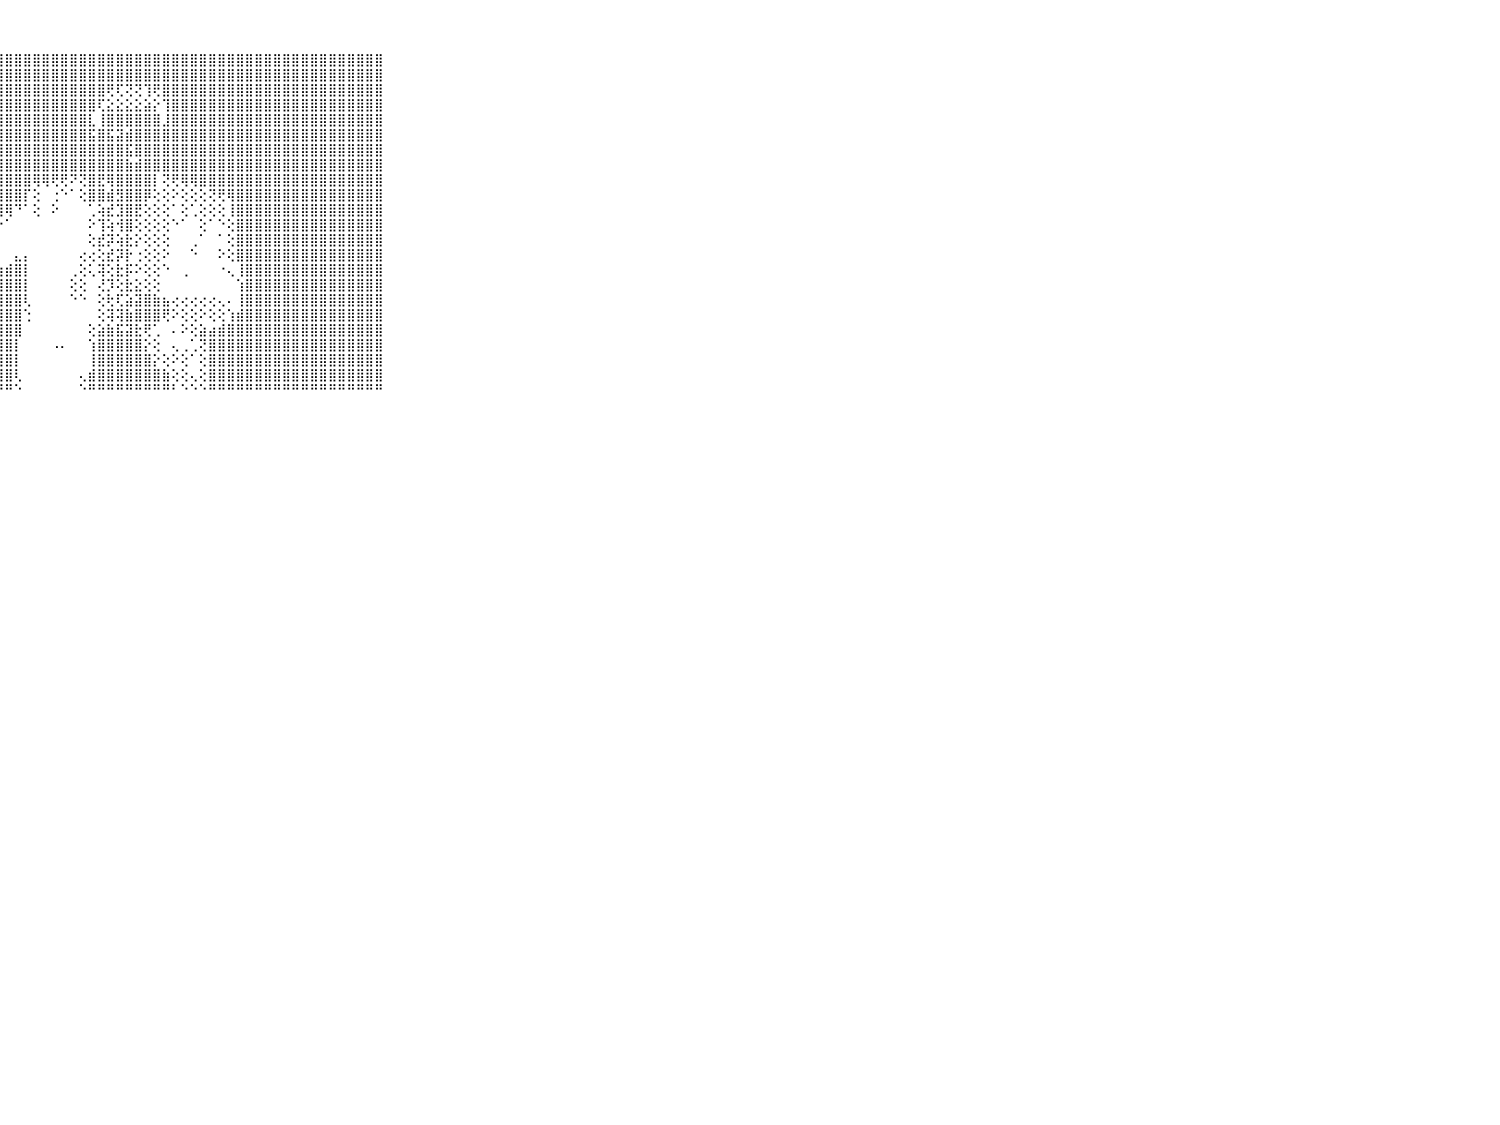

⠀⠀⠀⠀⠀⠀⠀⠀⠀⠀⠀⣿⣿⣿⣿⣿⣿⣿⣿⣿⣿⣿⣿⣿⣿⣿⣿⣿⣿⣿⣿⣿⣿⣿⣿⣿⣿⣿⣿⣿⣿⣿⣿⣿⣿⣿⣿⣿⣿⣿⣿⣿⣿⣿⣿⣿⣿⣿⣿⣿⣿⣿⣿⣿⣿⣿⣿⣿⣿⠀⠀⠀⠀⠀⠀⠀⠀⠀⠀⠀⠀
⠀⠀⠀⠀⠀⠀⠀⠀⠀⠀⠀⣿⣿⣿⣿⣿⣿⣿⣿⣿⣿⣿⣿⣿⣿⣿⣿⣿⣿⣿⣿⣿⣿⣿⣿⣿⣿⣿⣿⣿⣿⣿⣿⣿⣿⣿⣿⣿⣿⣿⣿⣿⣿⣿⣿⣿⣿⣿⣿⣿⣿⣿⣿⣿⣿⣿⣿⣿⣿⠀⠀⠀⠀⠀⠀⠀⠀⠀⠀⠀⠀
⠀⠀⠀⠀⠀⠀⠀⠀⠀⠀⠀⣿⣿⣿⣿⣿⣿⣿⣿⣿⣿⣿⣿⣿⣿⣿⣿⣿⣿⣿⣿⣿⣿⣿⣿⣿⣿⣿⣿⢟⢏⢝⢝⢹⢟⣿⣿⣿⣿⣿⣿⣿⣿⣿⣿⣿⣿⣿⣿⣿⣿⣿⣿⣿⣿⣿⣿⣿⣿⠀⠀⠀⠀⠀⠀⠀⠀⠀⠀⠀⠀
⠀⠀⠀⠀⠀⠀⠀⠀⠀⠀⠀⣿⣿⣿⣿⣿⣿⣿⣿⣿⣿⣿⣿⣿⣿⣿⣿⣿⣿⣿⣿⣿⣿⣿⣿⣿⣿⣿⢏⣕⣕⣕⣕⣵⡕⢹⣿⣿⣿⣿⣿⣿⣿⣿⣿⣿⣿⣿⣿⣿⣿⣿⣿⣿⣿⣿⣿⣿⣿⠀⠀⠀⠀⠀⠀⠀⠀⠀⠀⠀⠀
⠀⠀⠀⠀⠀⠀⠀⠀⠀⠀⠀⣿⣿⣿⣿⣿⣿⣿⣿⣿⣿⣿⣿⣿⣿⣿⣿⣿⣿⣿⣿⣿⣿⣿⣿⣿⣿⣇⢸⣿⣿⣿⣿⣿⣿⣸⣿⣿⣿⣿⣿⣿⣿⣿⣿⣿⣿⣿⣿⣿⣿⣿⣿⣿⣿⣿⣿⣿⣿⠀⠀⠀⠀⠀⠀⠀⠀⠀⠀⠀⠀
⠀⠀⠀⠀⠀⠀⠀⠀⠀⠀⠀⣿⣿⣿⣿⣿⣿⣿⣿⣿⣿⣿⣿⣿⣿⣿⣿⣿⣿⣿⣿⣿⣿⣿⣿⣿⣿⣯⣿⣯⣽⣾⣿⣿⣿⣿⣿⣿⣿⣿⣿⣿⣿⣿⣿⣿⣿⣿⣿⣿⣿⣿⣿⣿⣿⣿⣿⣿⣿⠀⠀⠀⠀⠀⠀⠀⠀⠀⠀⠀⠀
⠀⠀⠀⠀⠀⠀⠀⠀⠀⠀⠀⣿⣿⣿⣿⣿⣿⣿⣿⣿⣿⣿⣿⣿⣿⣿⣿⣿⣿⣿⣿⣿⣿⣿⣿⣿⣿⣿⣿⣿⣿⣯⣿⣿⣿⣿⣿⣿⣿⣿⣿⣿⣿⣿⣿⣿⣿⣿⣿⣿⣿⣿⣿⣿⣿⣿⣿⣿⣿⠀⠀⠀⠀⠀⠀⠀⠀⠀⠀⠀⠀
⠀⠀⠀⠀⠀⠀⠀⠀⠀⠀⠀⣿⣿⣿⣿⣿⣿⣿⣿⣿⣿⣿⣿⣿⣿⣿⣿⣿⣿⣿⣿⣿⣿⣿⣿⣿⣿⣿⣿⣿⣿⣷⣾⣿⣿⣿⣿⣿⣿⣿⣿⣿⣿⣿⣿⣿⣿⣿⣿⣿⣿⣿⣿⣿⣿⣿⣿⣿⣿⠀⠀⠀⠀⠀⠀⠀⠀⠀⠀⠀⠀
⠀⠀⠀⠀⠀⠀⠀⠀⠀⠀⠀⣿⣿⣿⣿⣿⣿⣿⣿⣿⣿⣿⣿⣿⣿⣿⣿⣿⣿⣿⣿⢿⢿⢟⢟⠝⢝⣿⣟⢿⣿⣿⣿⣿⡇⢝⢟⢿⢿⣿⣿⣿⣿⣿⣿⣿⣿⣿⣿⣿⣿⣿⣿⣿⣿⣿⣿⣿⣿⠀⠀⠀⠀⠀⠀⠀⠀⠀⠀⠀⠀
⠀⠀⠀⠀⠀⠀⠀⠀⠀⠀⠀⣿⣿⣿⣿⣿⣿⣿⣿⣿⣿⣿⣿⣿⣿⣿⣿⣿⣿⣿⡏⢕⠀⢐⠑⠁⢕⣿⣿⣾⣻⣿⣿⡿⢕⢕⠕⢕⢕⢕⢝⢟⢿⣿⣿⣿⣿⣿⣿⣿⣿⣿⣿⣿⣿⣿⣿⣿⣿⠀⠀⠀⠀⠀⠀⠀⠀⠀⠀⠀⠀
⠀⠀⠀⠀⠀⠀⠀⠀⠀⠀⠀⣿⣿⣿⣿⣿⣿⣿⣿⣿⢕⢕⠏⠕⠜⣿⣿⣿⢿⠙⠁⢕⠀⠕⠀⠀⠀⢁⢵⣞⣹⣿⣟⢕⢕⢕⠁⢕⢁⢕⢕⢕⢸⣿⣿⣿⣿⣿⣿⣿⣿⣿⣿⣿⣿⣿⣿⣿⣿⠀⠀⠀⠀⠀⠀⠀⠀⠀⠀⠀⠀
⠀⠀⠀⠀⠀⠀⠀⠀⠀⠀⠀⣿⣿⣿⣿⣿⣿⣿⣿⣿⡕⠁⠁⠀⠀⠘⠋⠕⠁⠀⠀⠀⠀⠀⠀⠀⠀⠕⢹⢵⢺⣿⢕⢕⢕⢕⠑⠁⠀⢕⠁⠑⢕⣿⣿⣿⣿⣿⣿⣿⣿⣿⣿⣿⣿⣿⣿⣿⣿⠀⠀⠀⠀⠀⠀⠀⠀⠀⠀⠀⠀
⠀⠀⠀⠀⠀⠀⠀⠀⠀⠀⠀⣿⣿⣿⣿⣿⣿⣿⣿⣿⣿⡔⠀⠀⠀⠀⠀⠀⠀⠀⠀⠀⠀⠀⠀⠀⠀⢕⣞⡽⢵⣗⡕⢕⢕⢕⠀⠀⢀⠁⠀⠁⢕⣿⣿⣿⣿⣿⣿⣿⣿⣿⣿⣿⣿⣿⣿⣿⣿⠀⠀⠀⠀⠀⠀⠀⠀⠀⠀⠀⠀
⠀⠀⠀⠀⠀⠀⠀⠀⠀⠀⠀⣿⣿⣿⣿⣿⣿⣿⣿⣿⣿⣿⣕⠀⠀⠀⠀⠀⠀⣄⡄⠀⠀⠀⠀⠀⢔⢔⢕⣞⡽⡗⢐⢕⢕⠕⠀⠀⠑⠀⠀⠕⢕⣿⣿⣿⣿⣿⣿⣿⣿⣿⣿⣿⣿⣿⣿⣿⣿⠀⠀⠀⠀⠀⠀⠀⠀⠀⠀⠀⠀
⠀⠀⠀⠀⠀⠀⠀⠀⠀⠀⠀⣿⣿⣿⣿⣿⣿⣿⣿⣿⣿⣿⣿⣷⣶⣶⣷⣷⣾⣿⡇⠀⠀⠀⠀⢀⢕⢅⢽⢕⣗⡯⠕⢕⢕⠑⠀⢀⠀⠀⠀⠐⢄⢸⣿⣿⣿⣿⣿⣿⣿⣿⣿⣿⣿⣿⣿⣿⣿⠀⠀⠀⠀⠀⠀⠀⠀⠀⠀⠀⠀
⠀⠀⠀⠀⠀⠀⠀⠀⠀⠀⠀⣿⣿⣿⣿⣿⣿⣿⣿⣿⣿⣿⣿⣿⣿⣿⣿⣿⣿⣿⡇⠀⠀⠀⠀⢕⢕⠀⢜⡹⢕⣗⣕⢕⢕⠀⠀⠀⠀⠀⠀⠀⠀⢱⣿⣿⣿⣿⣿⣿⣿⣿⣿⣿⣿⣿⣿⣿⣿⠀⠀⠀⠀⠀⠀⠀⠀⠀⠀⠀⠀
⠀⠀⠀⠀⠀⠀⠀⠀⠀⠀⠀⣿⣿⣿⣿⣿⣿⣿⣿⣿⣿⣿⣿⣿⣿⣿⣿⣿⣿⣿⢇⠀⠀⠀⠀⠑⠑⠀⢕⢗⢏⣵⣽⣿⣷⣦⢔⢔⢔⢔⢔⢄⠄⢸⣿⣿⣿⣿⣿⣿⣿⣿⣿⣿⣿⣿⣿⣿⣿⠀⠀⠀⠀⠀⠀⠀⠀⠀⠀⠀⠀
⠀⠀⠀⠀⠀⠀⠀⠀⠀⠀⠀⣿⣿⣿⣿⣿⣿⣿⣿⣿⣿⣿⣿⣿⣿⣿⣿⣿⣿⣿⢑⠀⠀⠀⠀⠀⠀⠀⢕⢽⢽⣷⣿⣿⣿⢟⠕⢕⢕⠕⢕⢕⢱⣾⣿⣿⣿⣿⣿⣿⣿⣿⣿⣿⣿⣿⣿⣿⣿⠀⠀⠀⠀⠀⠀⠀⠀⠀⠀⠀⠀
⠀⠀⠀⠀⠀⠀⠀⠀⠀⠀⠀⣿⣿⣿⣿⣿⣿⣿⣿⣿⣿⣿⣿⣿⣿⣿⣿⣿⣿⣿⠀⠀⠀⠀⠀⠀⠀⢕⣵⣷⣯⣽⣗⢟⢁⠀⠄⠕⢕⣵⣴⣾⣿⣿⣿⣿⣿⣿⣿⣿⣿⣿⣿⣿⣿⣿⣿⣿⣿⠀⠀⠀⠀⠀⠀⠀⠀⠀⠀⠀⠀
⠀⠀⠀⠀⠀⠀⠀⠀⠀⠀⠀⣿⣿⣿⣿⣿⣿⣿⣿⣿⣿⣿⣿⣿⣿⣿⣿⣿⣿⡇⠀⠀⠀⠠⠄⠀⠀⢱⣿⣿⣿⣿⣿⡕⢕⠀⢄⢀⢁⢝⣿⣿⣿⣿⣿⣿⣿⣿⣿⣿⣿⣿⣿⣿⣿⣿⣿⣿⣿⠀⠀⠀⠀⠀⠀⠀⠀⠀⠀⠀⠀
⠀⠀⠀⠀⠀⠀⠀⠀⠀⠀⠀⣿⣿⣿⣿⣿⣿⣿⣿⣿⣿⣿⣿⣿⣿⣿⣿⣿⣿⡇⠀⠀⠀⠀⠀⠀⠀⢸⣿⣿⣿⣿⣿⣿⡕⢕⠕⢕⠁⢕⣿⣿⣿⣿⣿⣿⣿⣿⣿⣿⣿⣿⣿⣿⣿⣿⣿⣿⣿⠀⠀⠀⠀⠀⠀⠀⠀⠀⠀⠀⠀
⠀⠀⠀⠀⠀⠀⠀⠀⠀⠀⠀⣿⣿⣿⣿⣿⣿⣿⣿⣿⣿⣿⣿⣿⣿⣿⣿⣿⣿⢇⠀⠀⠀⠀⠀⠀⢄⣾⣿⣿⣿⣿⣿⣿⣿⣷⢕⢕⢄⢕⣿⣿⣿⣿⣿⣿⣿⣿⣿⣿⣿⣿⣿⣿⣿⣿⣿⣿⣿⠀⠀⠀⠀⠀⠀⠀⠀⠀⠀⠀⠀
⠀⠀⠀⠀⠀⠀⠀⠀⠀⠀⠀⠛⠛⠛⠛⠛⠛⠛⠛⠛⠛⠛⠛⠛⠛⠛⠛⠛⠛⠑⠀⠀⠀⠀⠀⠀⠑⠛⠛⠛⠛⠛⠛⠛⠛⠛⠃⠑⠑⠑⠛⠛⠛⠛⠛⠛⠛⠛⠛⠛⠛⠛⠛⠛⠛⠛⠛⠛⠛⠀⠀⠀⠀⠀⠀⠀⠀⠀⠀⠀⠀